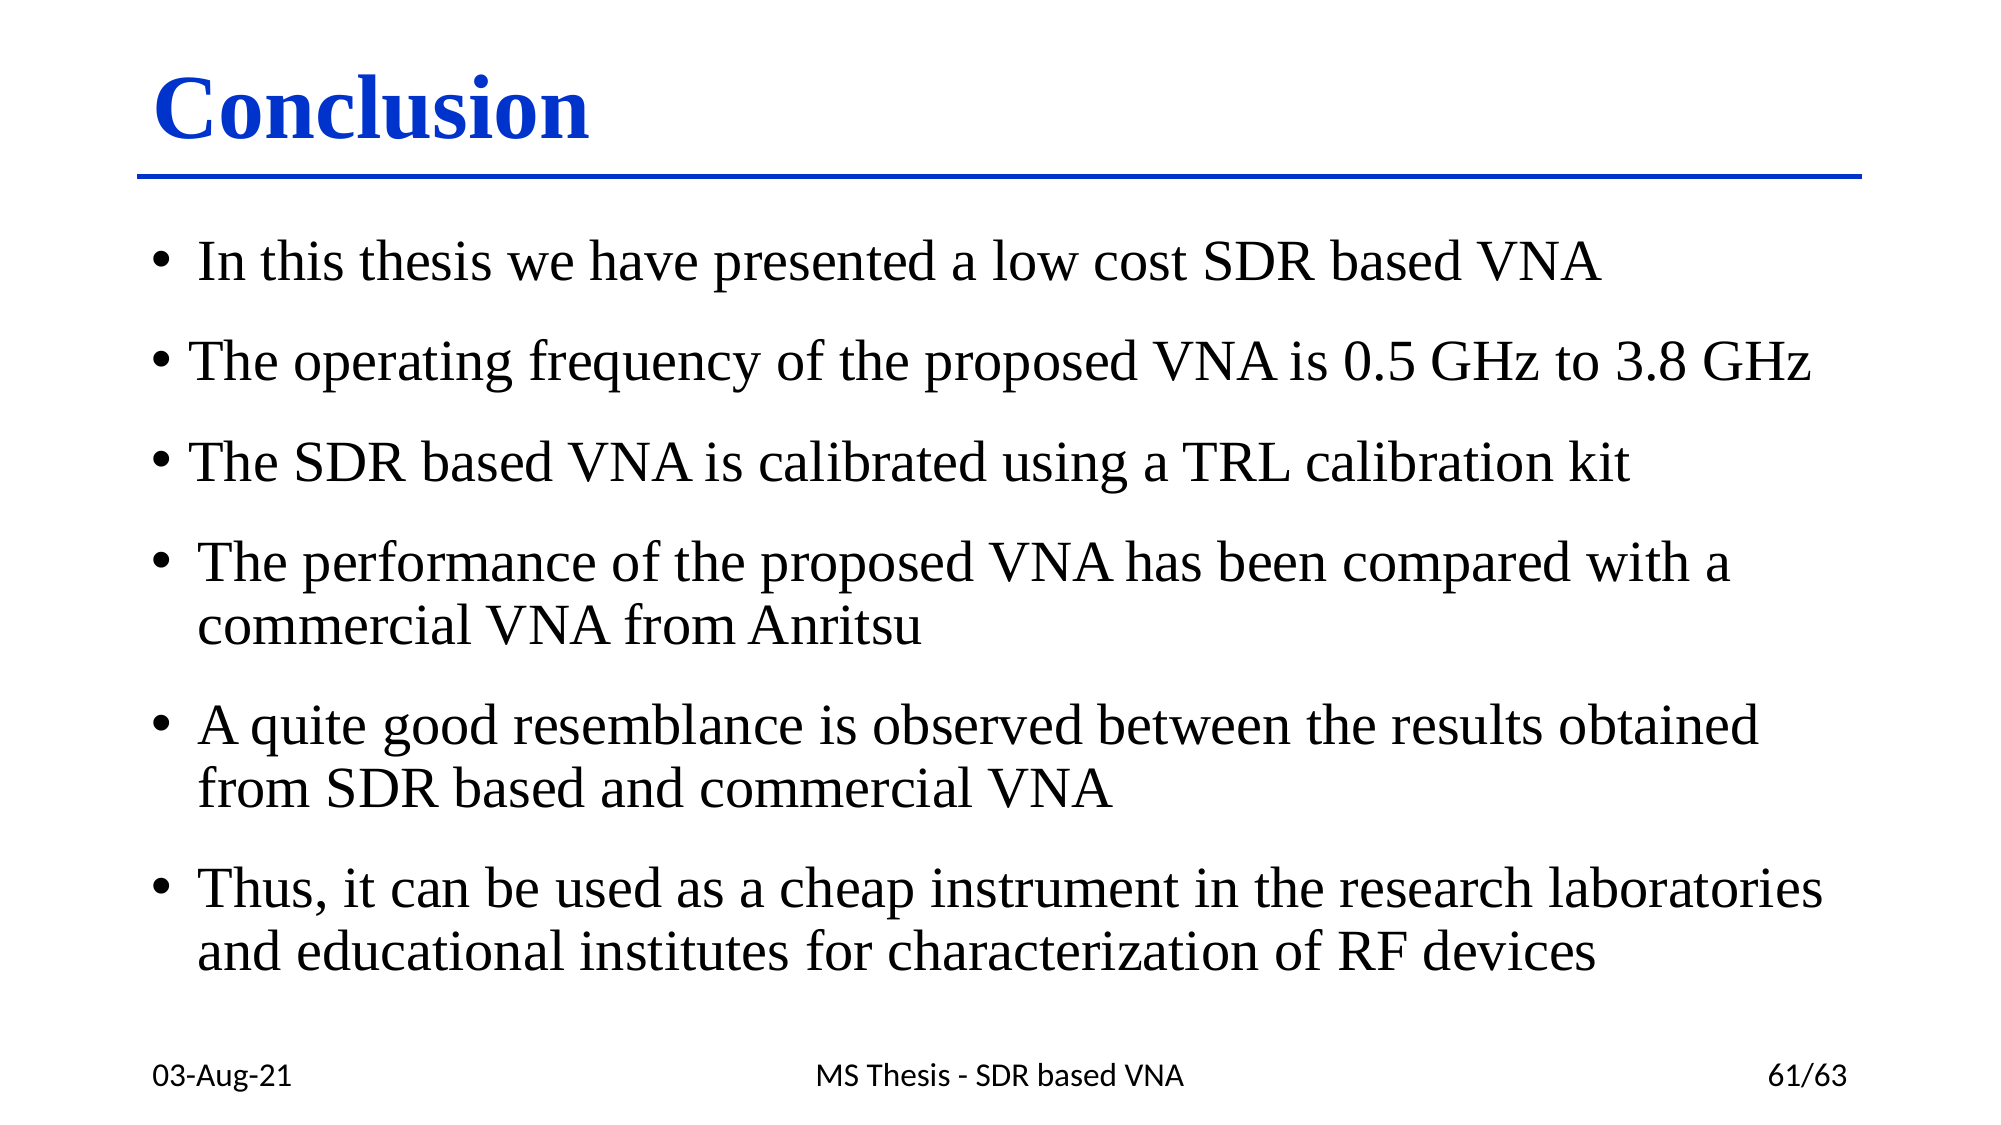

# Conclusion
In this thesis we have presented a low cost SDR based VNA
The operating frequency of the proposed VNA is 0.5 GHz to 3.8 GHz
The SDR based VNA is calibrated using a TRL calibration kit
The performance of the proposed VNA has been compared with a commercial VNA from Anritsu
A quite good resemblance is observed between the results obtained from SDR based and commercial VNA
Thus, it can be used as a cheap instrument in the research laboratories and educational institutes for characterization of RF devices
03-Aug-21
MS Thesis - SDR based VNA
61/63